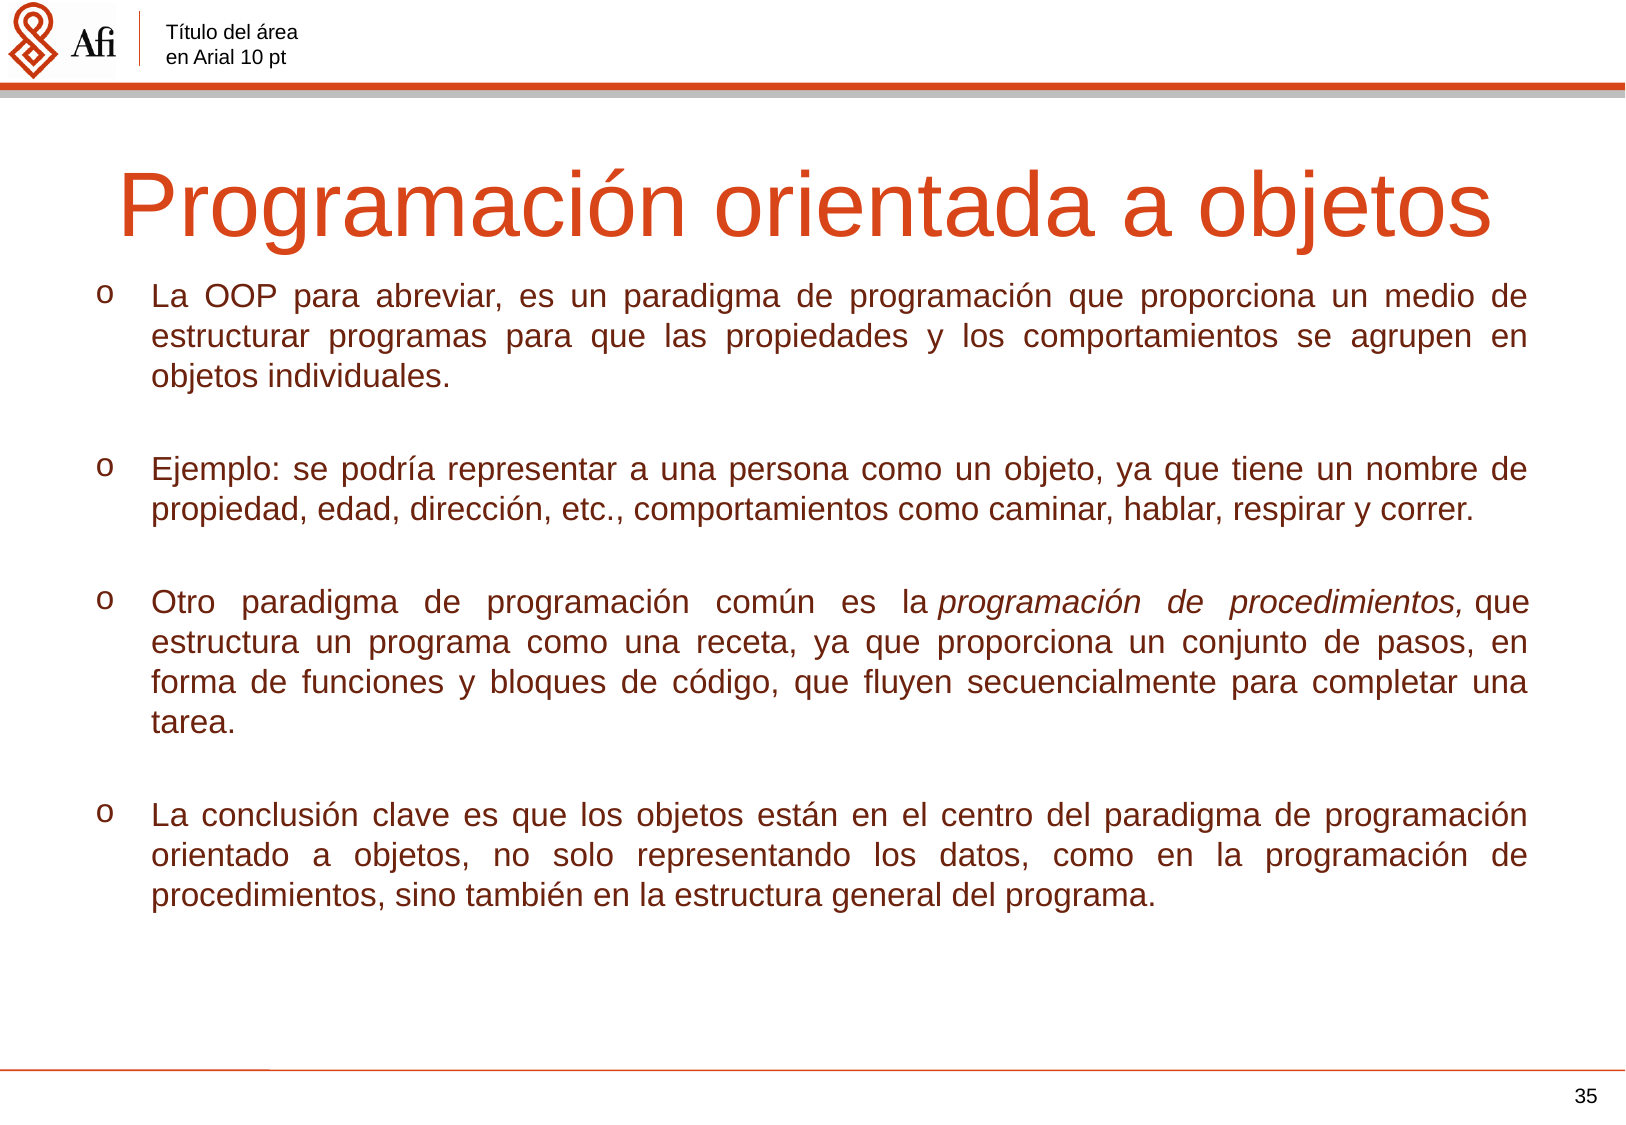

# Programación orientada a objetos
La OOP para abreviar, es un paradigma de programación que proporciona un medio de estructurar programas para que las propiedades y los comportamientos se agrupen en objetos individuales.

Ejemplo: se podría representar a una persona como un objeto, ya que tiene un nombre de propiedad, edad, dirección, etc., comportamientos como caminar, hablar, respirar y correr.

Otro paradigma de programación común es la programación de procedimientos, que estructura un programa como una receta, ya que proporciona un conjunto de pasos, en forma de funciones y bloques de código, que fluyen secuencialmente para completar una tarea.

La conclusión clave es que los objetos están en el centro del paradigma de programación orientado a objetos, no solo representando los datos, como en la programación de procedimientos, sino también en la estructura general del programa.
35